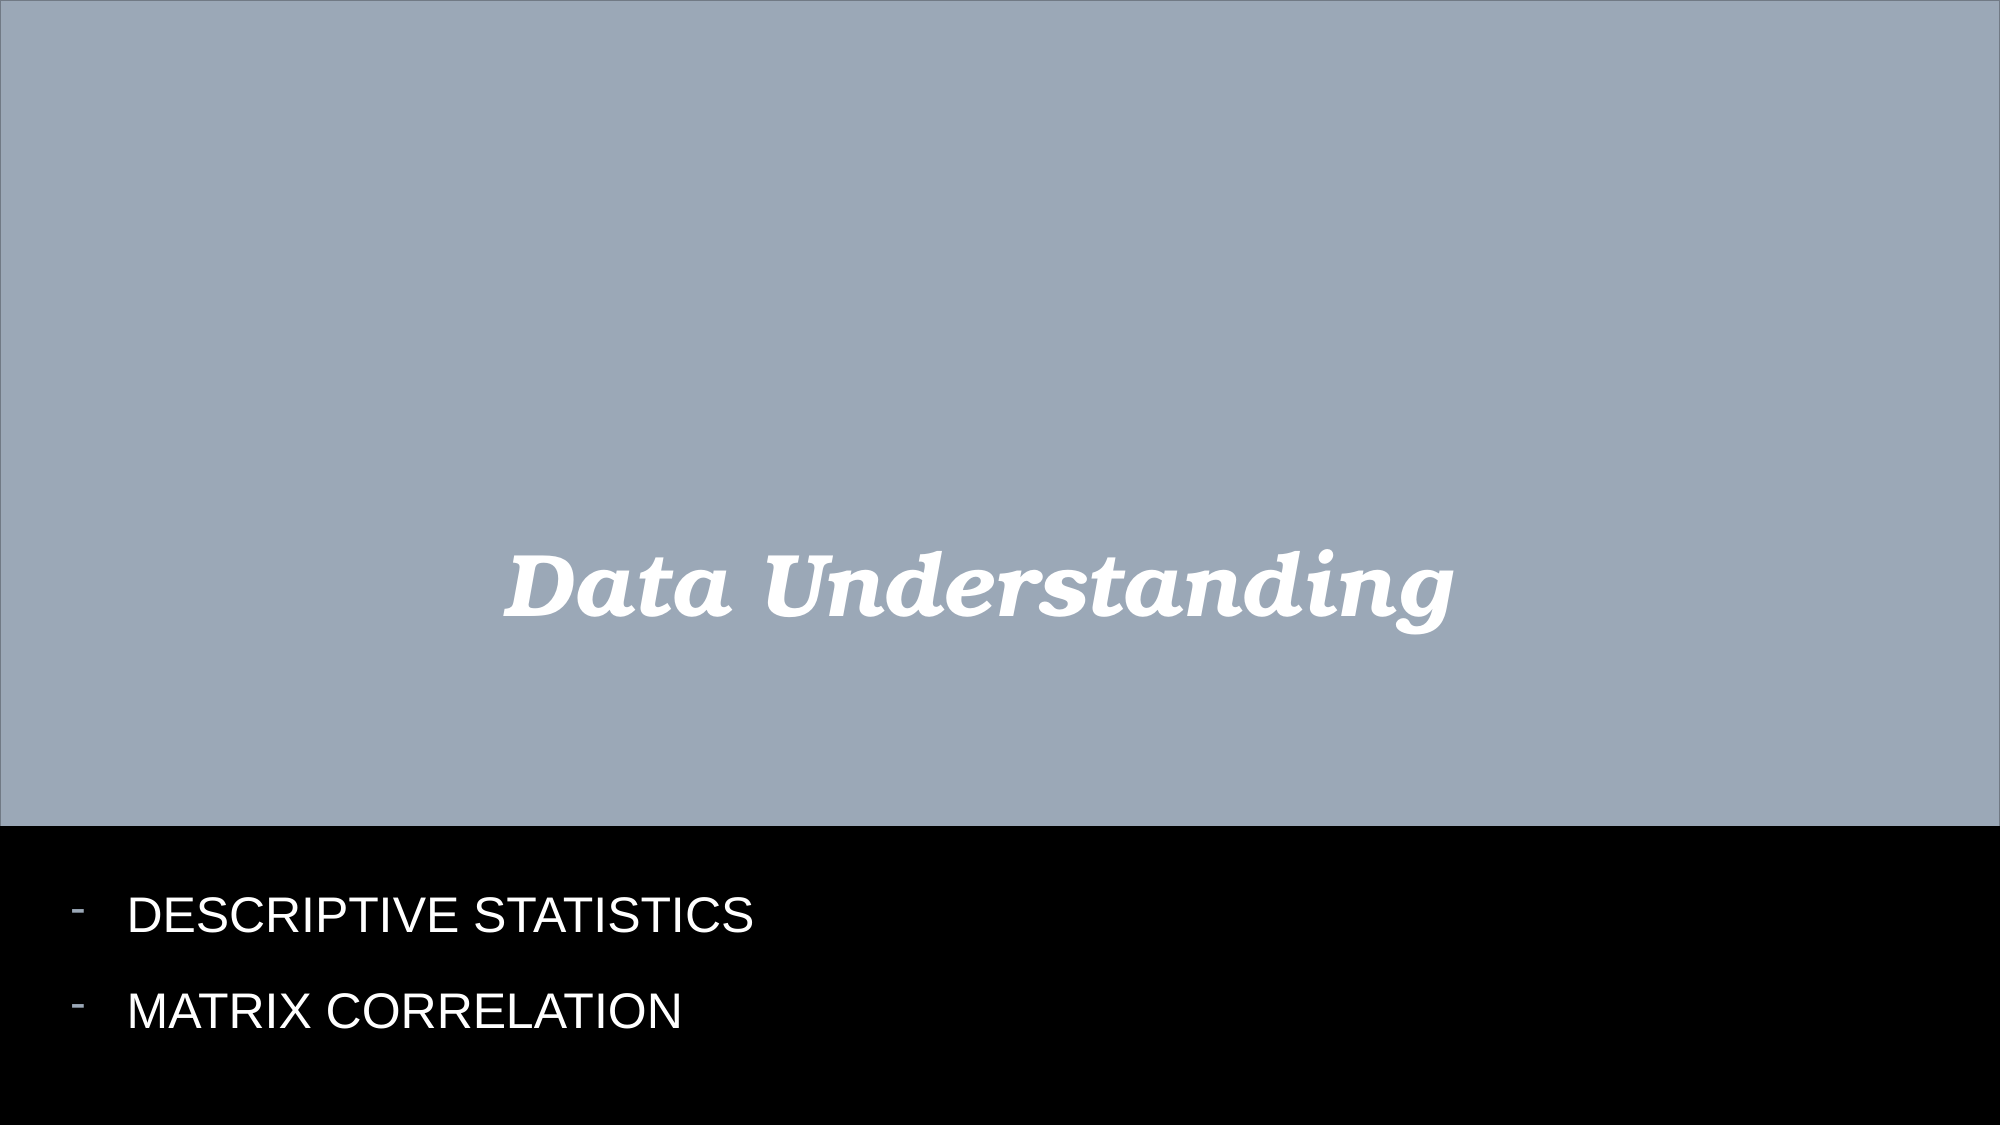

# Data Understanding
Data Understanding

DESCRIPTIVE STATISTICS
MATRIX CORRELATION
DESCRIPTIVE STATISTICS
MATRIX CORRELATION